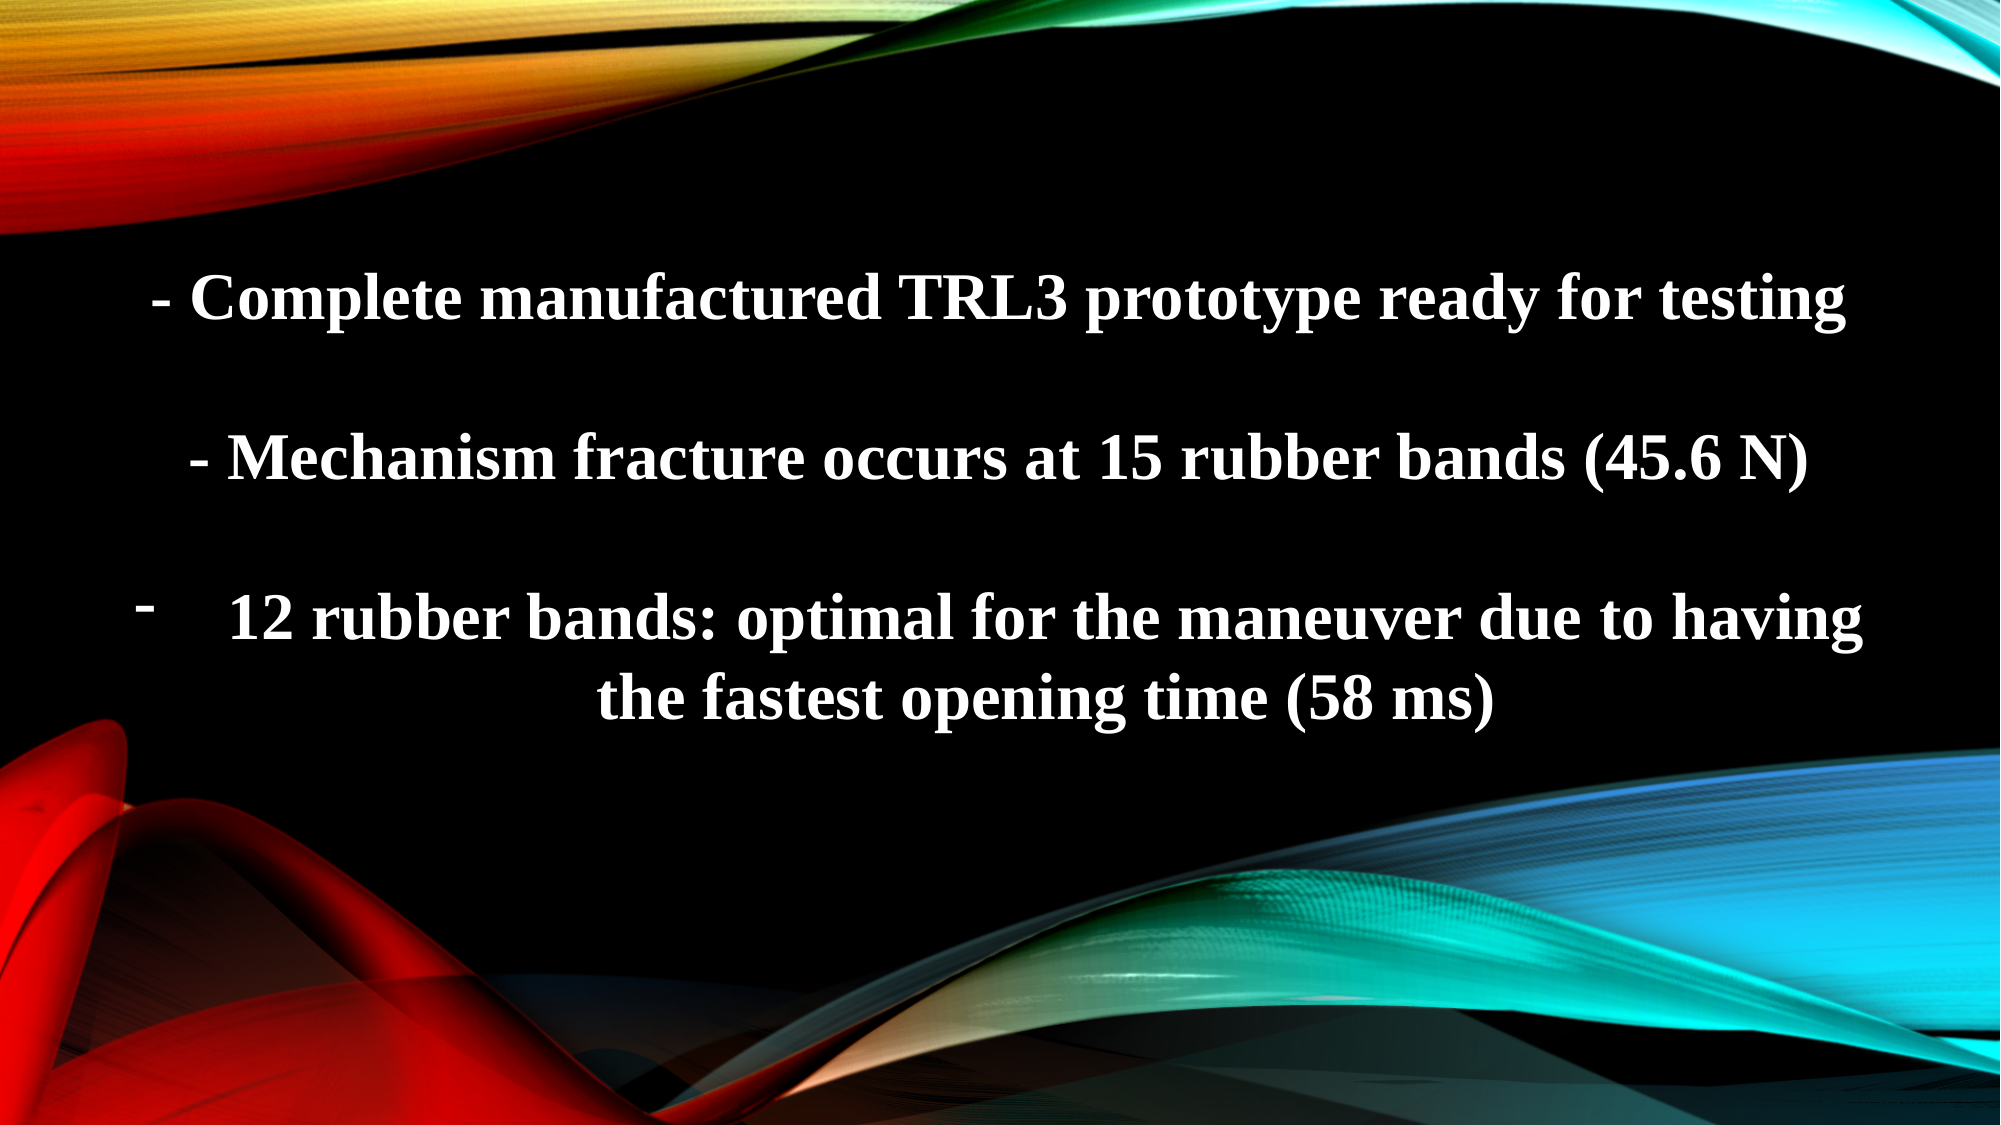

- Complete manufactured TRL3 prototype ready for testing

- Mechanism fracture occurs at 15 rubber bands (45.6 N)

12 rubber bands: optimal for the maneuver due to having the fastest opening time (58 ms)